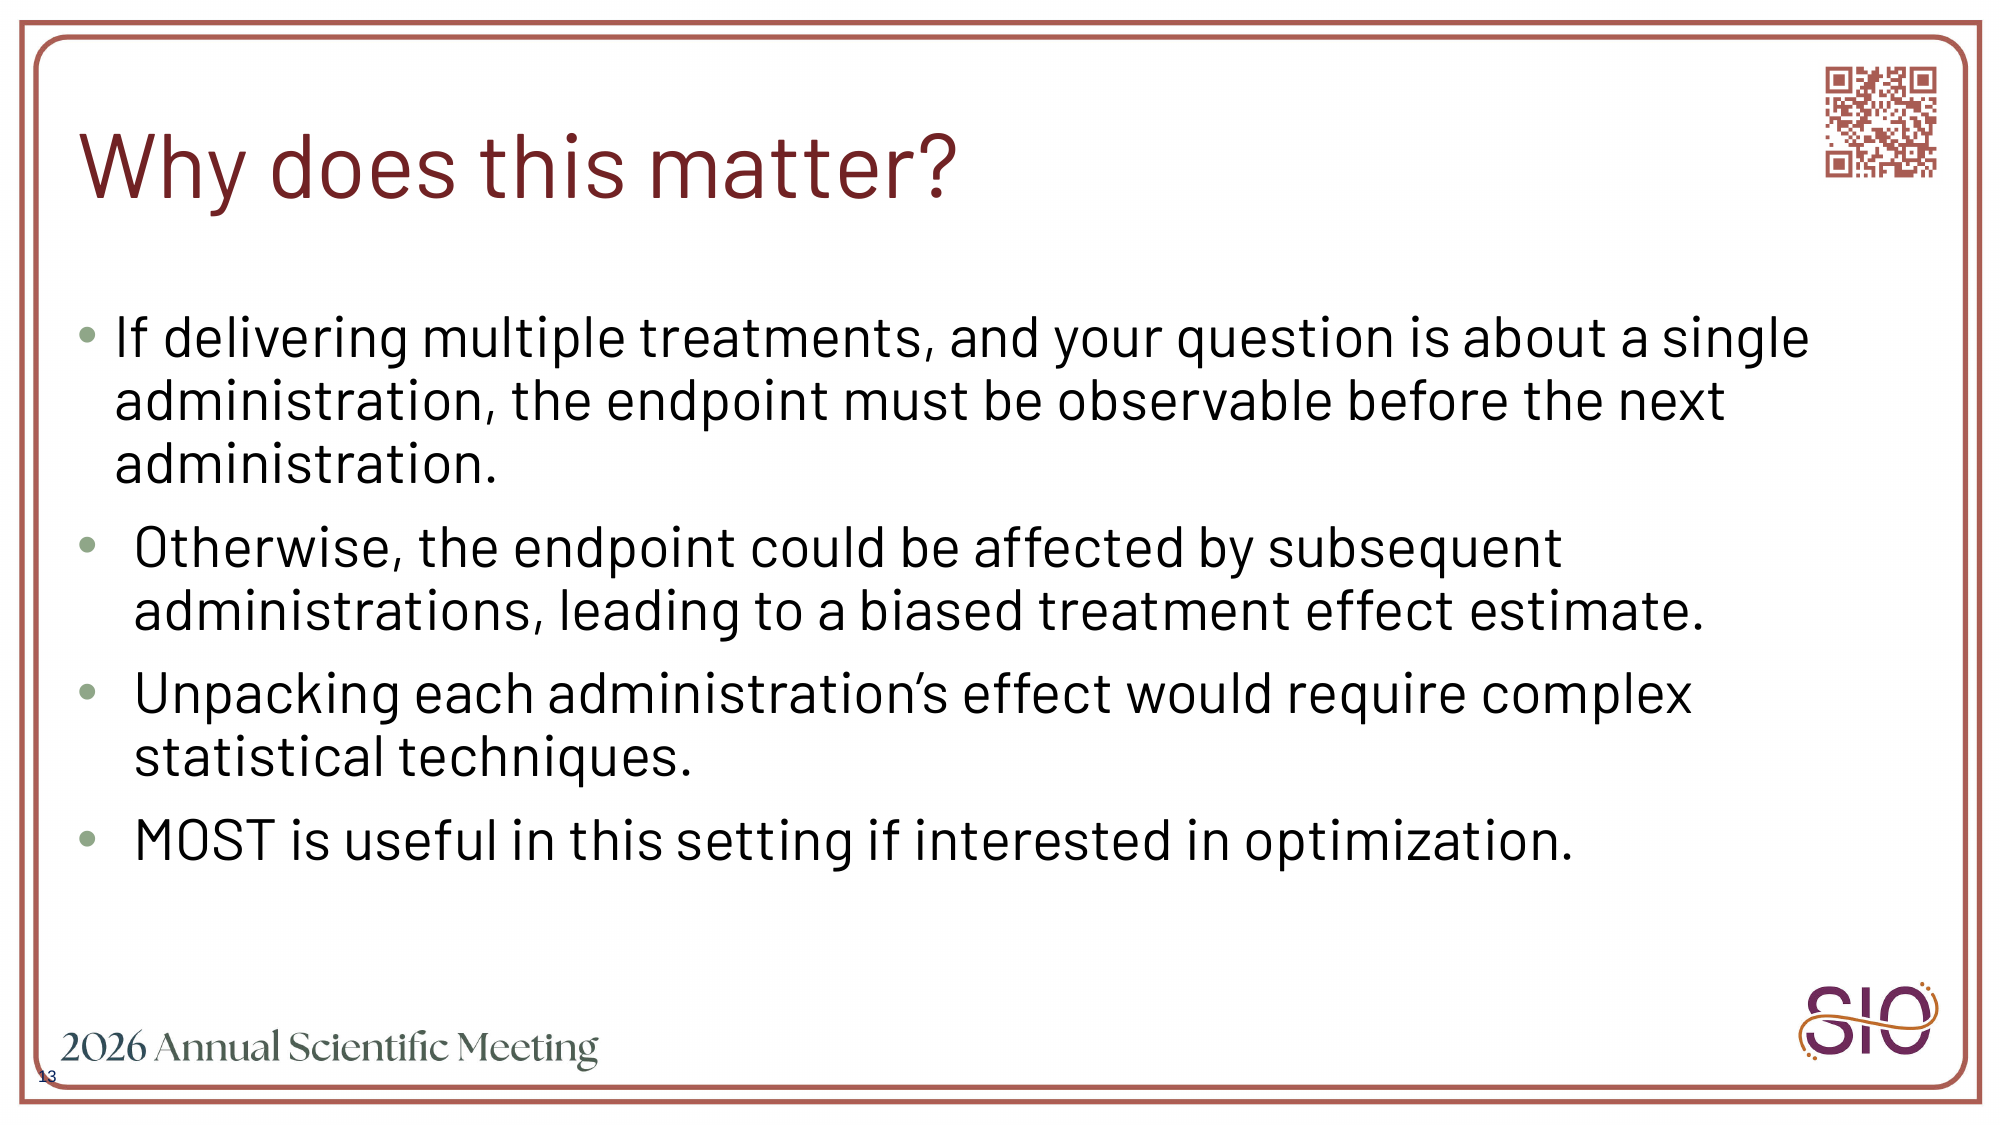

# Why does this matter?
If delivering multiple treatments, and your question is about a single administration, the endpoint must be observable before the next administration.
Otherwise, the endpoint could be affected by subsequent administrations, leading to a biased treatment effect estimate.
Unpacking each administration’s effect would require complex statistical techniques.
MOST is useful in this setting if interested in optimization.
13